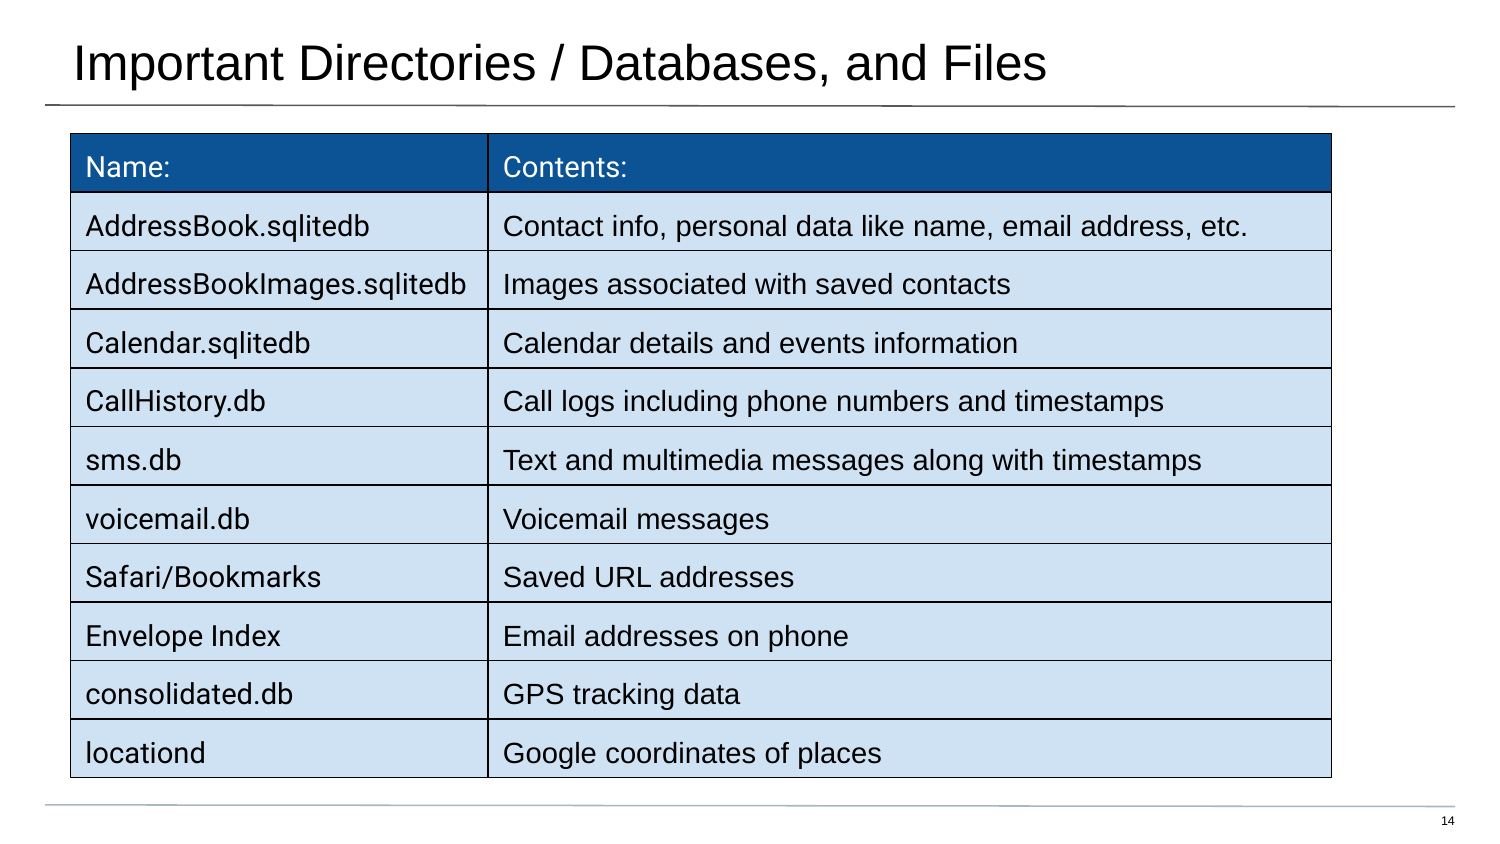

# Important Directories / Databases, and Files
Name:
Contents:
AddressBook.sqlitedb
Contact info, personal data like name, email address, etc.
AddressBookImages.sqlitedb

Images associated with saved contacts
Calendar.sqlitedb
Calendar details and events information
CallHistory.db
Call logs including phone numbers and timestamps
sms.db
Text and multimedia messages along with timestamps
voicemail.db
Voicemail messages
Safari/Bookmarks
Saved URL addresses
Envelope Index
Email addresses on phone
consolidated.db
GPS tracking data
locationd
Google coordinates of places
14